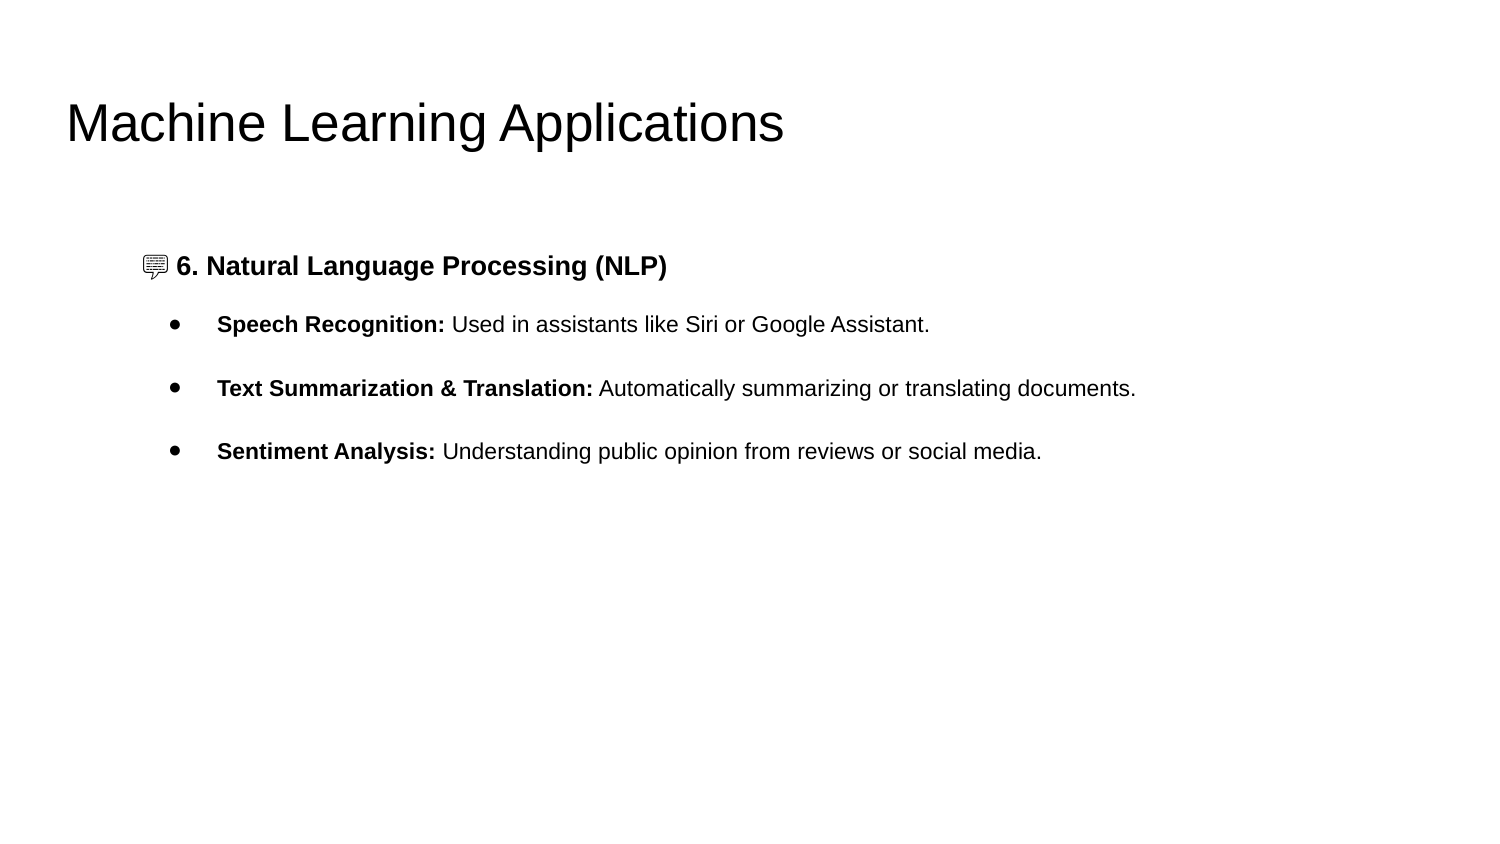

# Machine Learning Applications
💬 6. Natural Language Processing (NLP)
Speech Recognition: Used in assistants like Siri or Google Assistant.
Text Summarization & Translation: Automatically summarizing or translating documents.
Sentiment Analysis: Understanding public opinion from reviews or social media.